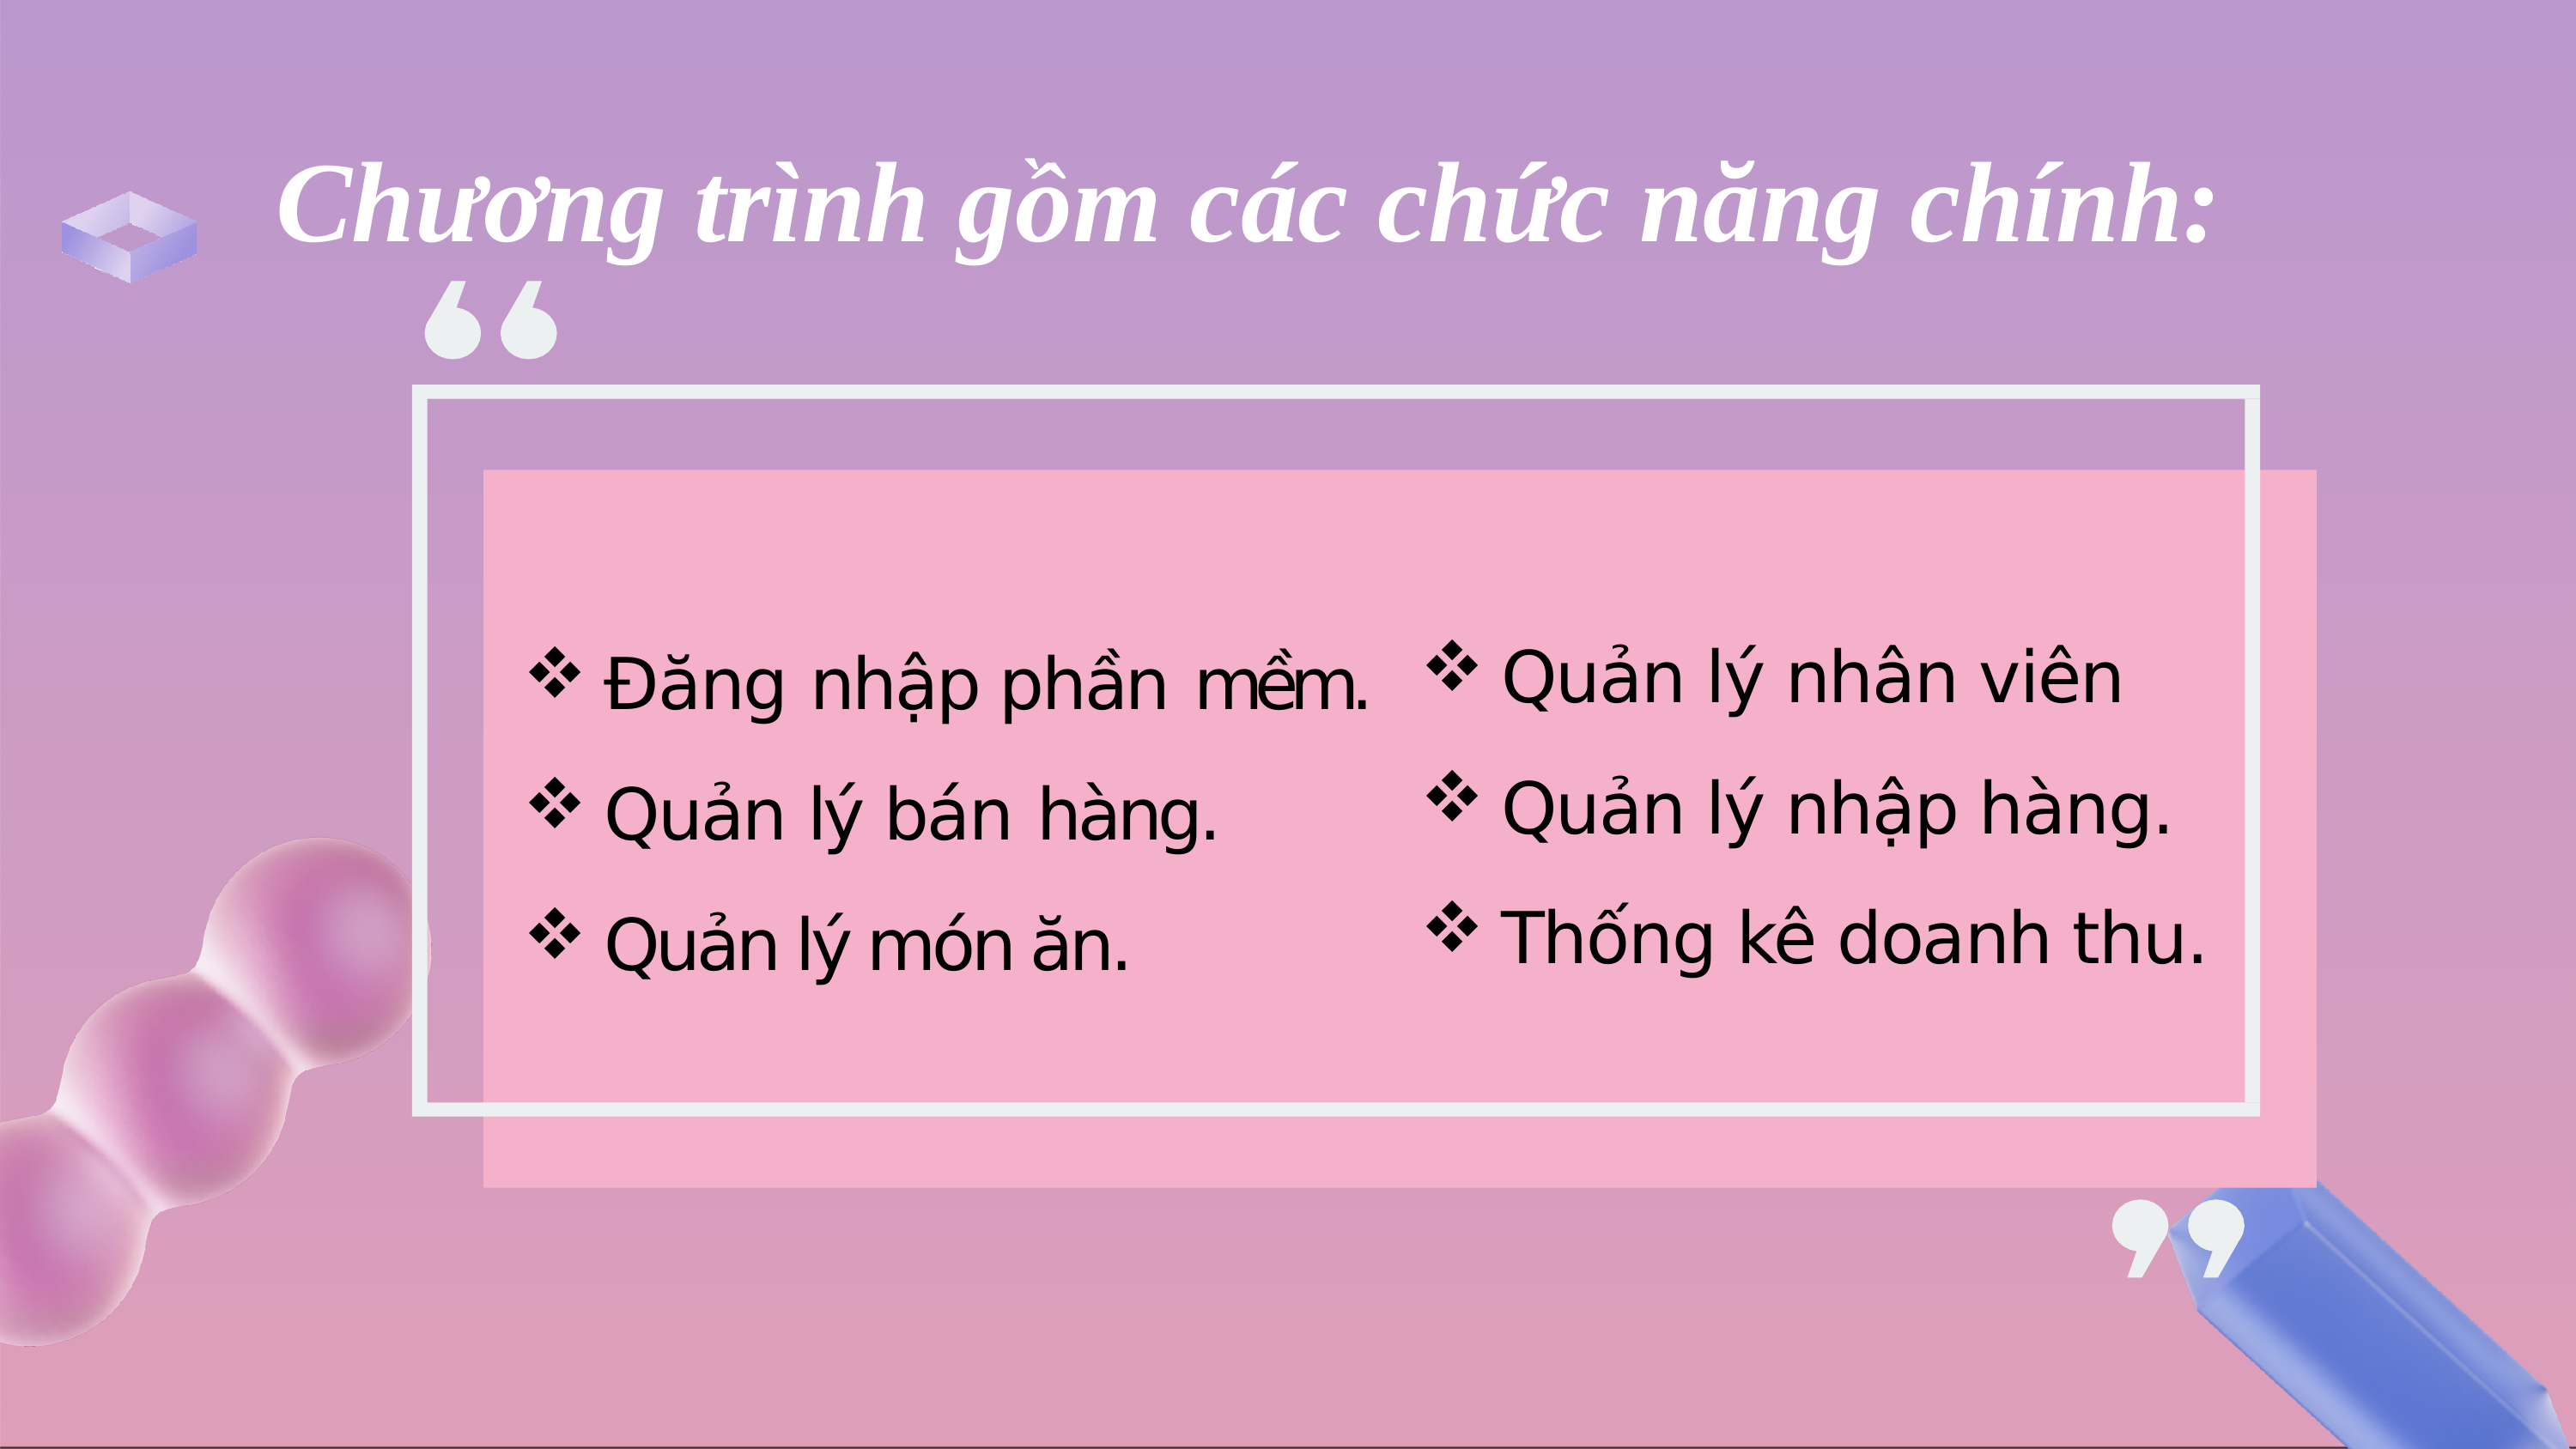

Chương trình gồm các chức năng chính:

Quản lý nhân viên
Quản lý nhập hàng.
Thống kê doanh thu.
Đăng nhập phần mềm.
Quản lý bán hàng.
Quản lý món ăn.